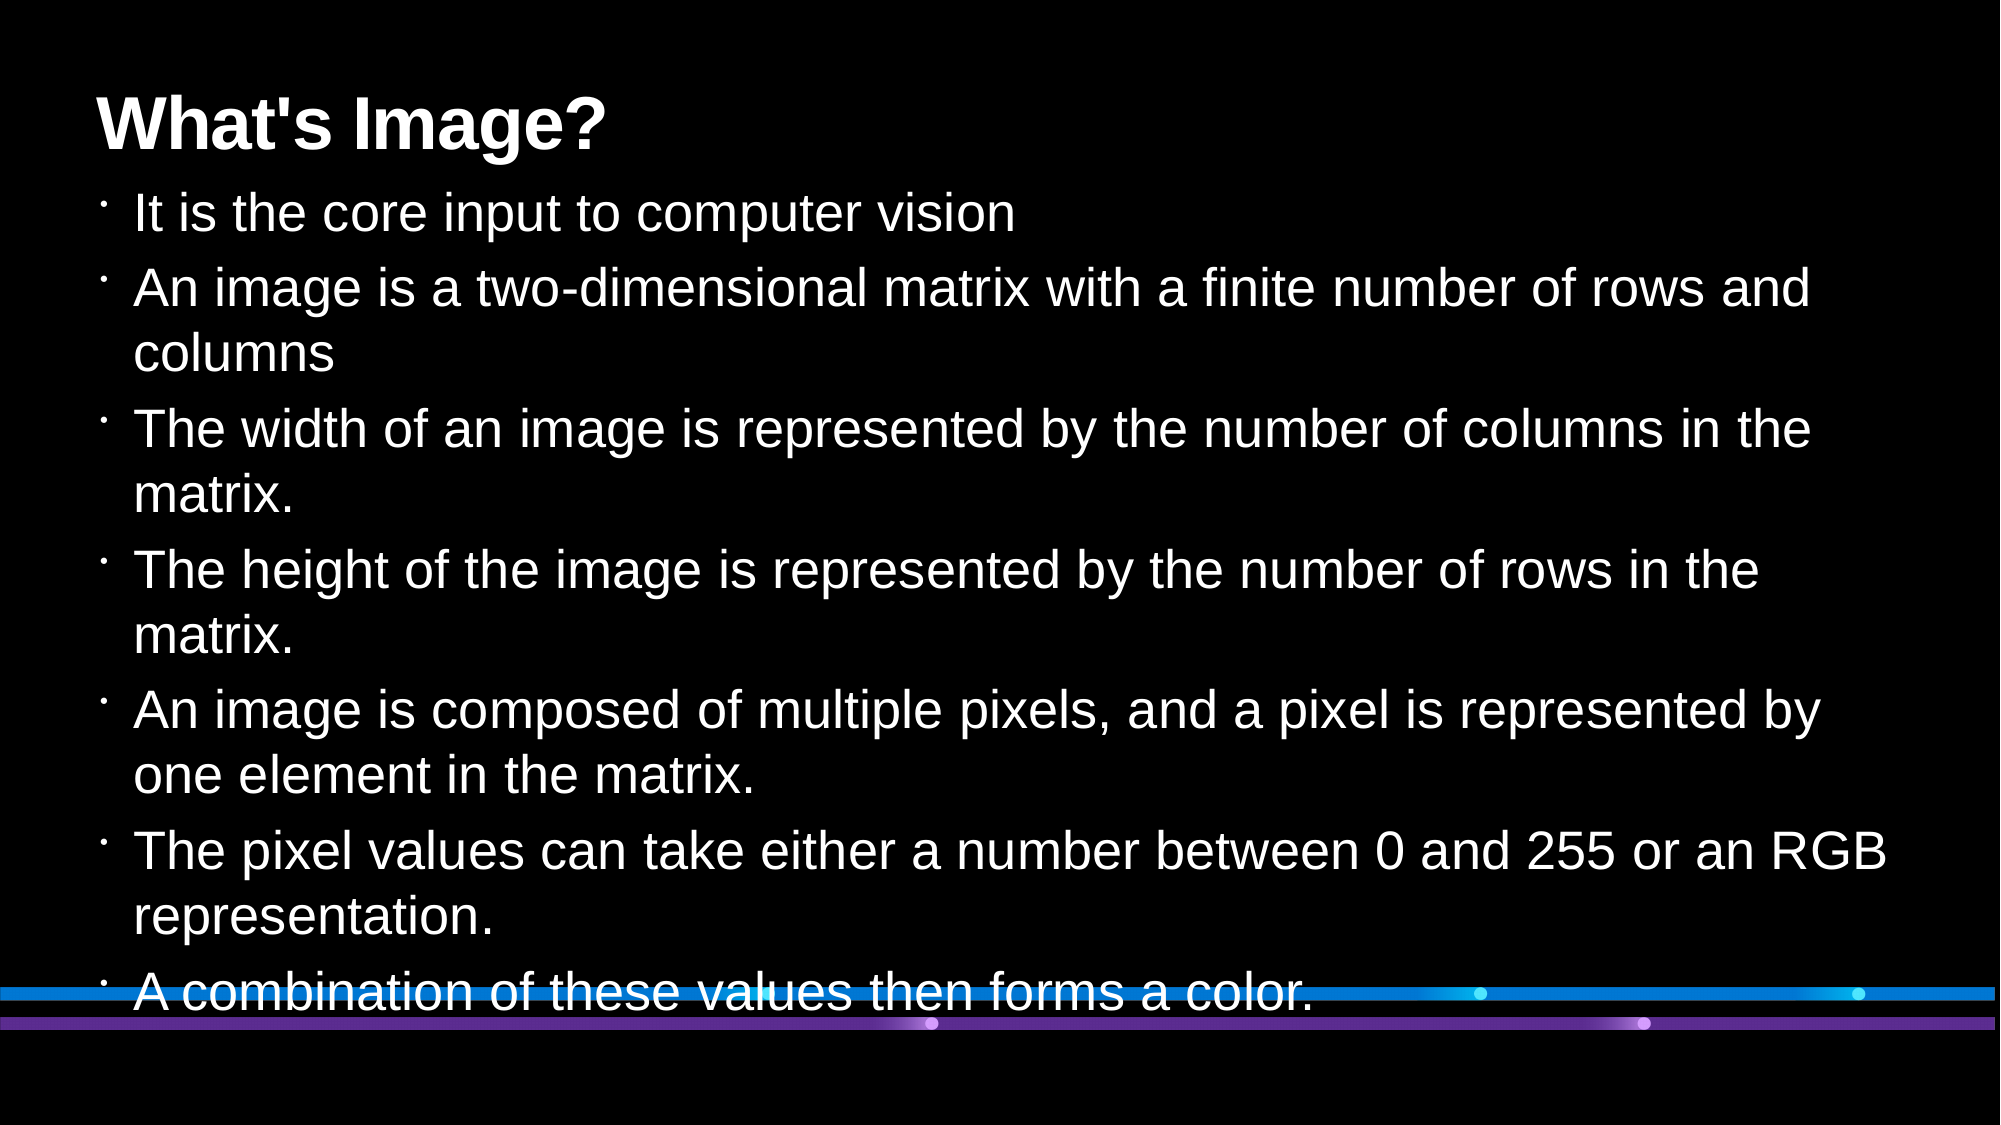

# What's Image?
It is the core input to computer vision
An image is a two-dimensional matrix with a finite number of rows and columns
The width of an image is represented by the number of columns in the matrix.
The height of the image is represented by the number of rows in the matrix.
An image is composed of multiple pixels, and a pixel is represented by one element in the matrix.
The pixel values can take either a number between 0 and 255 or an RGB representation.
A combination of these values then forms a color.